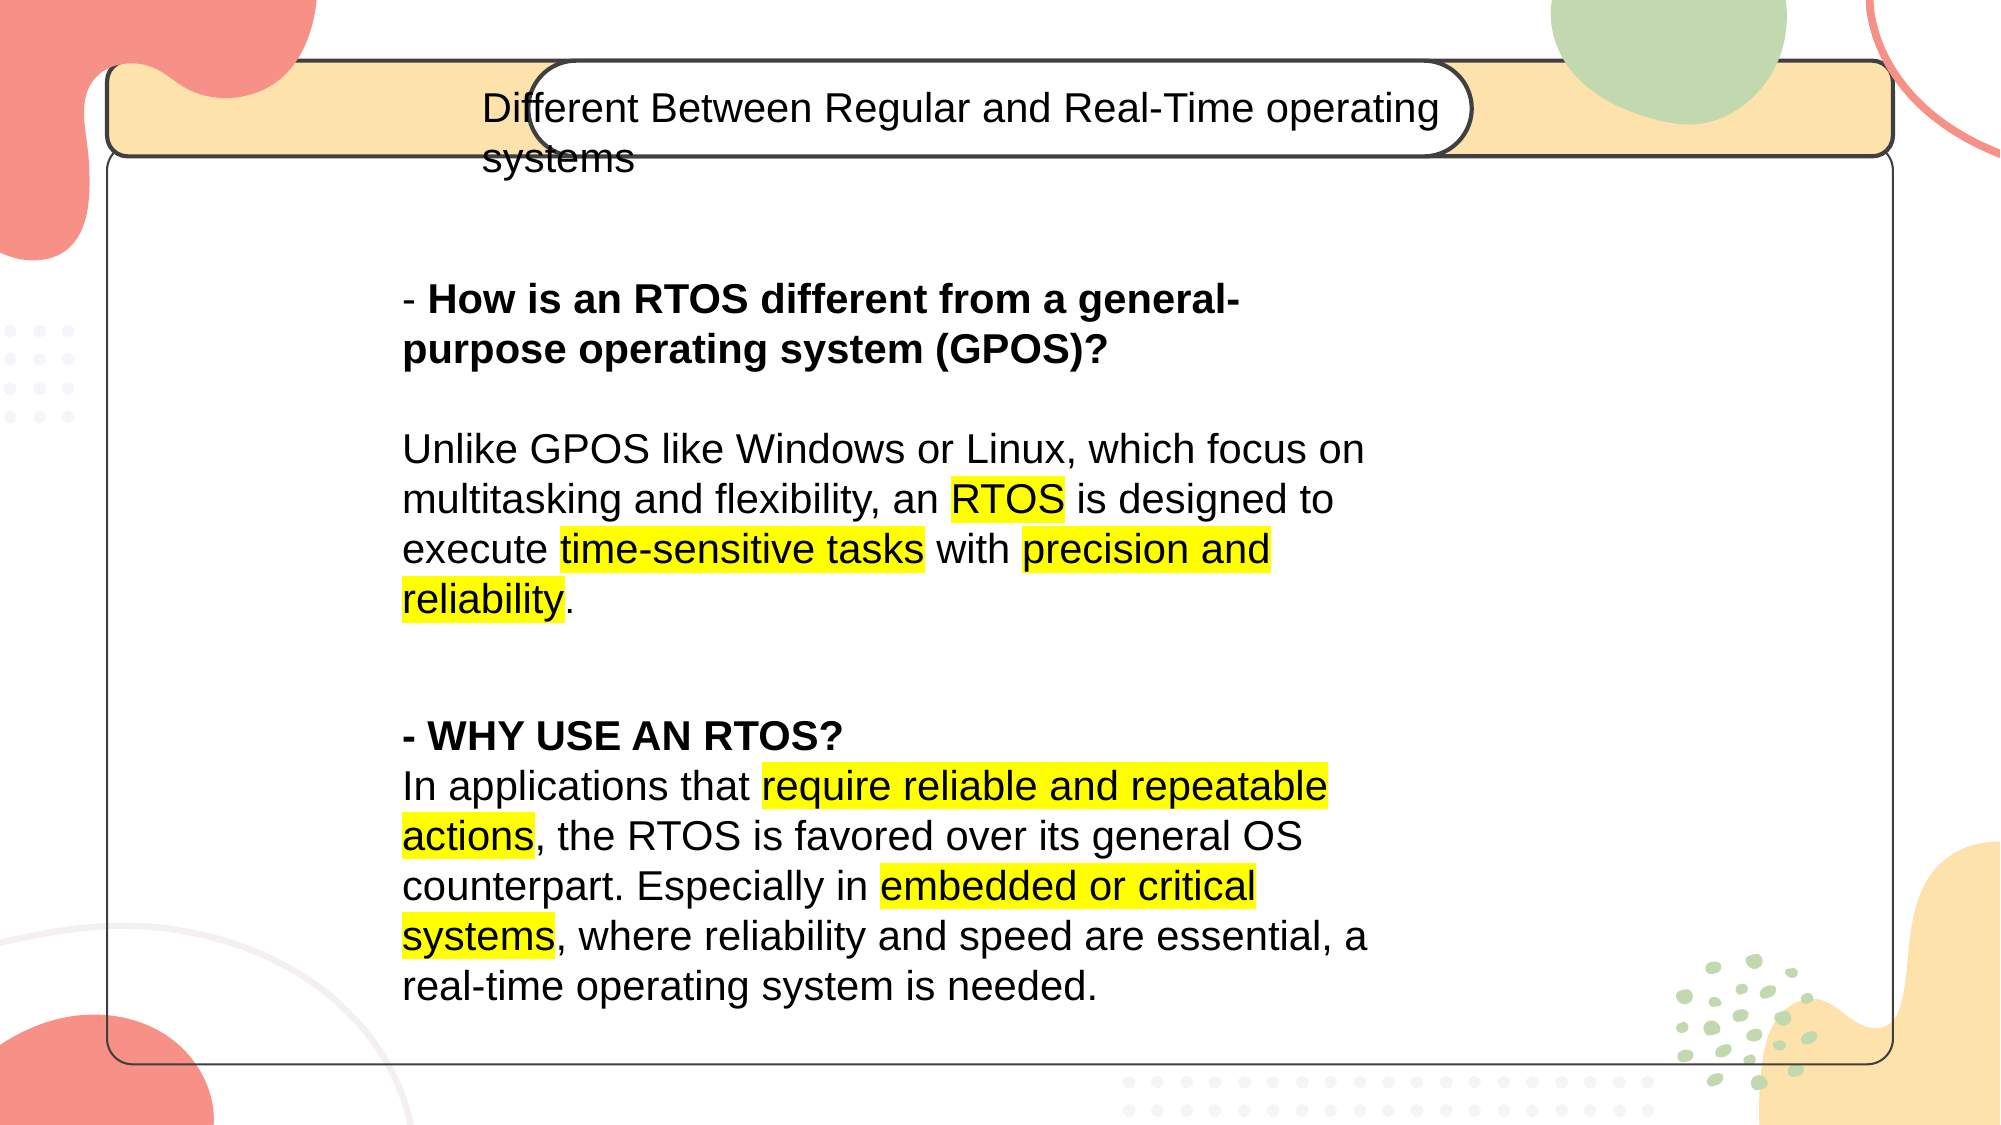

Different Between Regular and Real-Time operating systems

- How is an RTOS different from a general-purpose operating system (GPOS)?

Unlike GPOS like Windows or Linux, which focus on multitasking and flexibility, an RTOS is designed to execute time-sensitive tasks with precision and reliability.
- WHY USE AN RTOS?
In applications that require reliable and repeatable actions, the RTOS is favored over its general OS counterpart. Especially in embedded or critical systems, where reliability and speed are essential, a real-time operating system is needed.